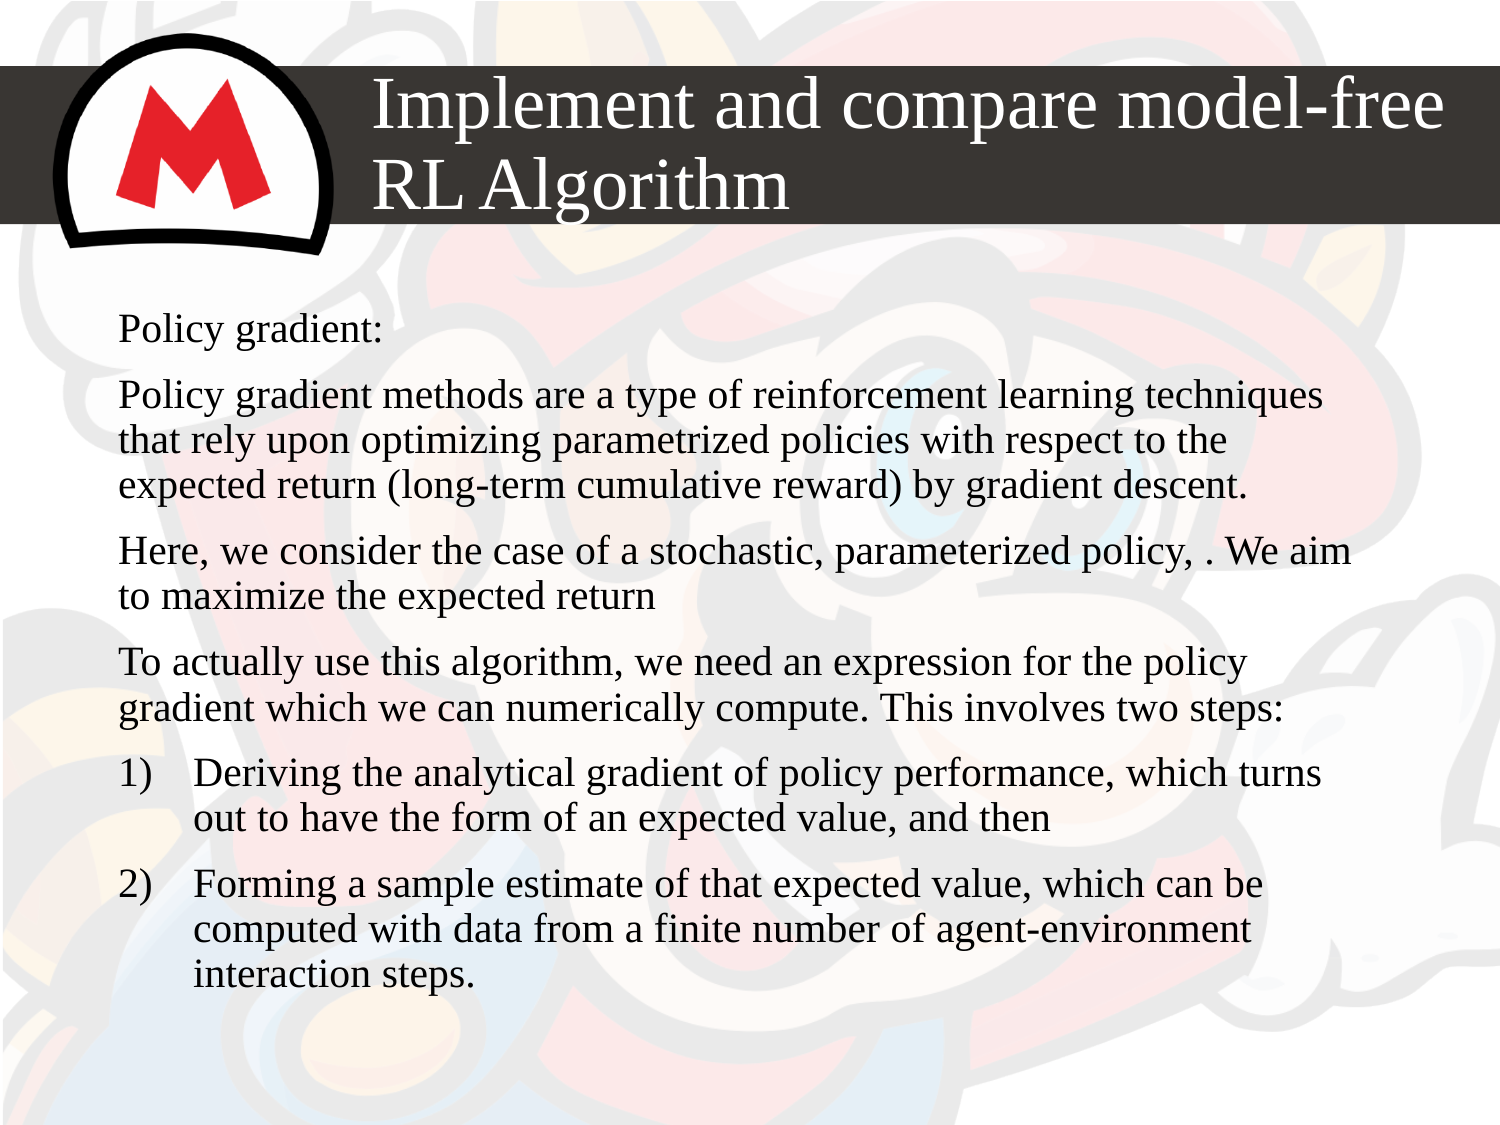

# Implement and compare model-free RL Algorithm
Policy gradient:
Policy gradient methods are a type of reinforcement learning techniques that rely upon optimizing parametrized policies with respect to the expected return (long-term cumulative reward) by gradient descent.
Here, we consider the case of a stochastic, parameterized policy, . We aim to maximize the expected return
To actually use this algorithm, we need an expression for the policy gradient which we can numerically compute. This involves two steps:
Deriving the analytical gradient of policy performance, which turns out to have the form of an expected value, and then
Forming a sample estimate of that expected value, which can be computed with data from a finite number of agent-environment interaction steps.